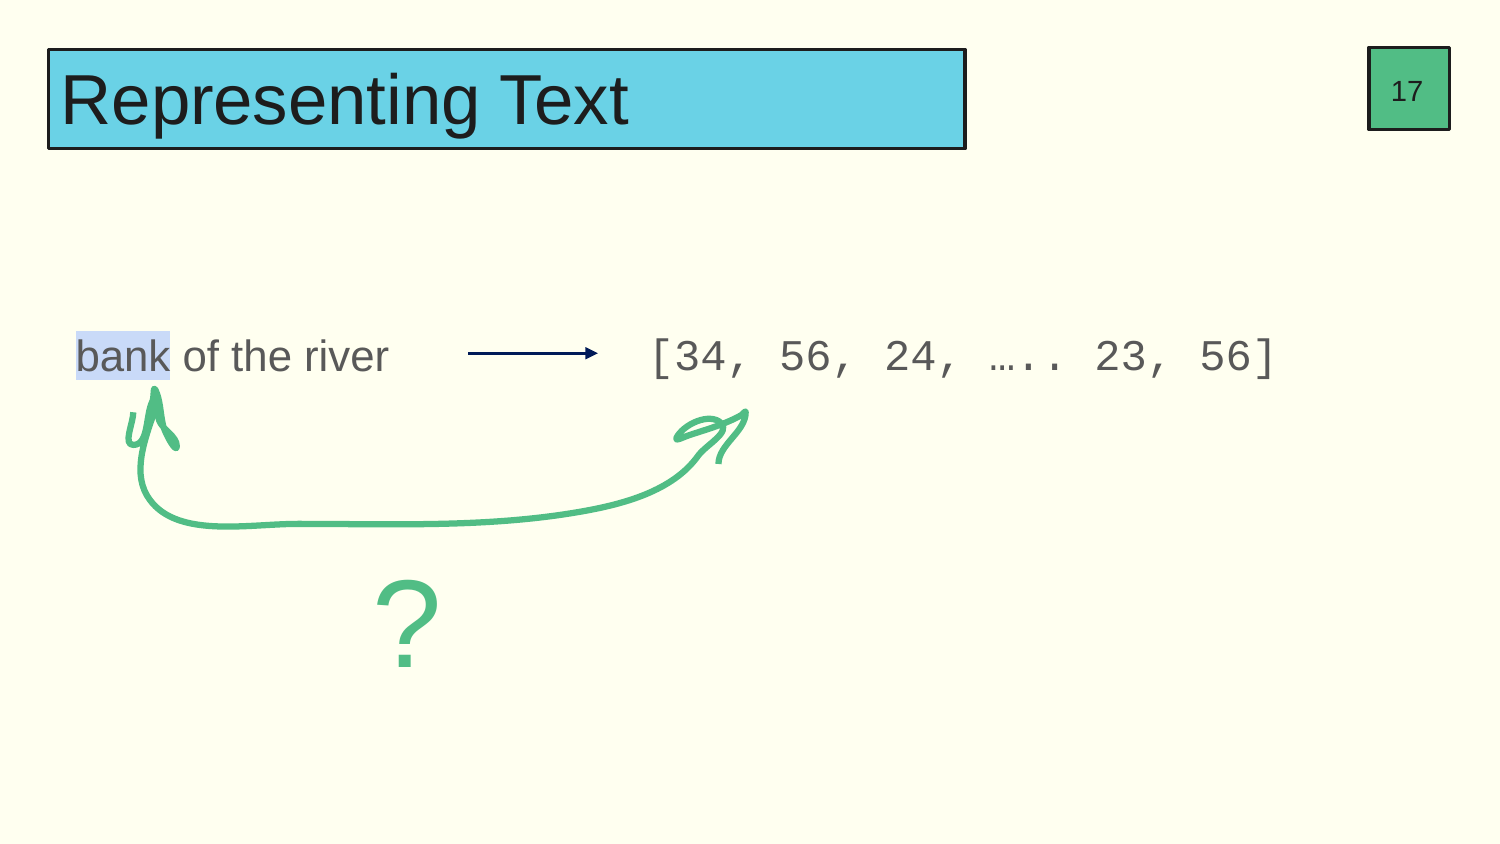

17
# Representing Text
[34, 56, 24, ….. 23, 56]
bank of the river

?